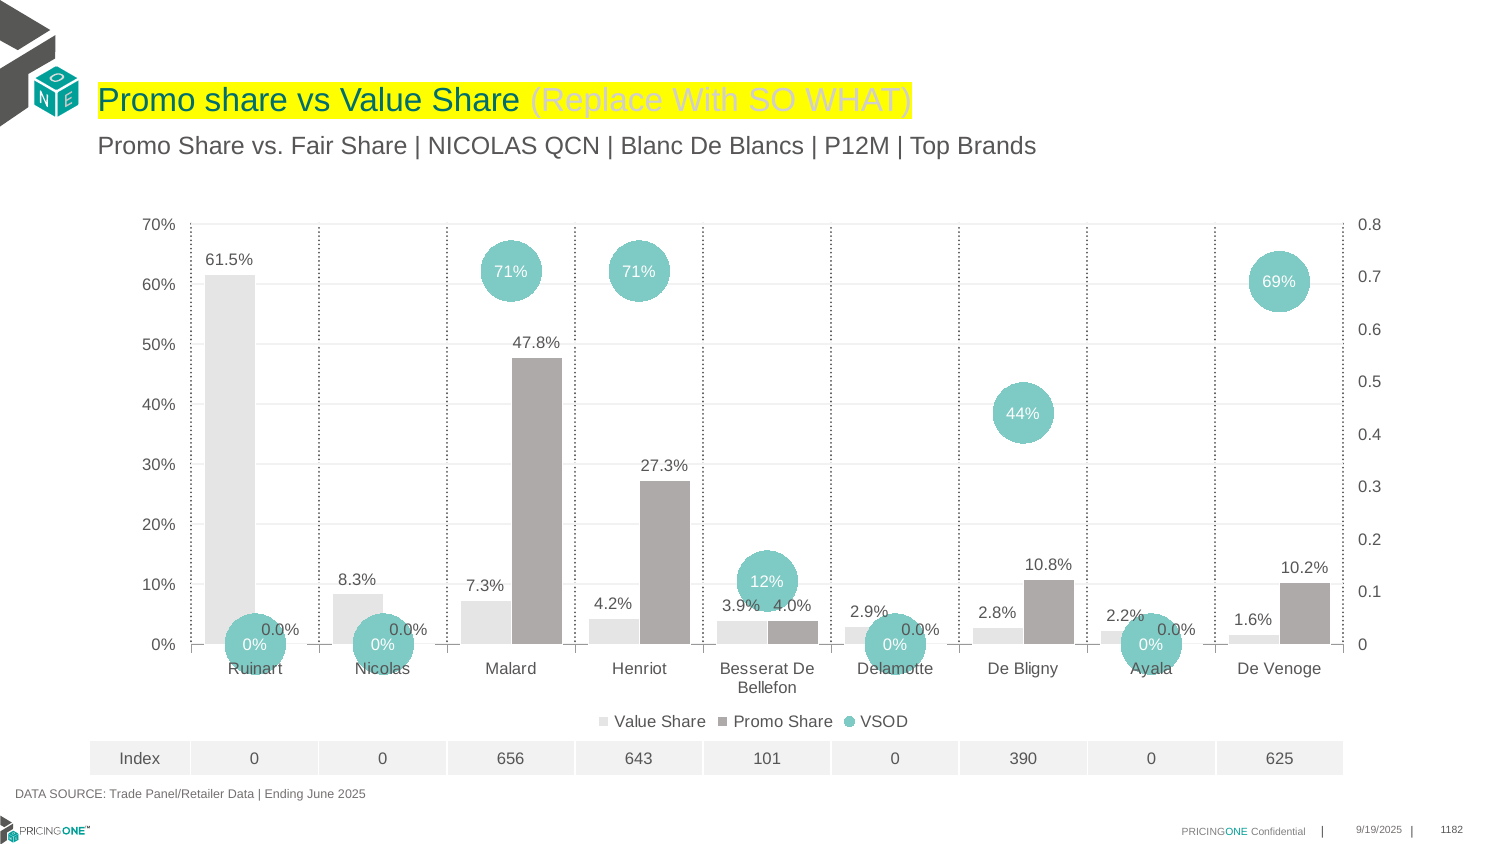

# Promo share vs Value Share (Replace With SO WHAT)
Promo Share vs. Fair Share | NICOLAS QCN | Blanc De Blancs | P12M | Top Brands

### Chart

| Category | Value Share | Promo Share | VSOD |
|---|---|---|---|
| Ruinart | 0.6150922700424436 | 0.0 | 0.0 |
| Nicolas | 0.08333132010758197 | 0.0 | 0.0 |
| Malard | 0.07287132025902462 | 0.477876319633948 | 0.71 |
| Henriot | 0.04242341418808528 | 0.2726473993219218 | 0.71 |
| Besserat De Bellefon | 0.039058863235384794 | 0.03963036467377822 | 0.12 |
| Delamotte | 0.029289730349143825 | 0.0 | 0.0 |
| De Bligny | 0.027693092087590104 | 0.10790333250640867 | 0.44 |
| Ayala | 0.022465435918663755 | 0.0 | 0.0 |
| De Venoge | 0.01630099876430006 | 0.10194258386394332 | 0.69 |
| Index | 0 | 0 | 656 | 643 | 101 | 0 | 390 | 0 | 625 |
| --- | --- | --- | --- | --- | --- | --- | --- | --- | --- |
DATA SOURCE: Trade Panel/Retailer Data | Ending June 2025

9/19/2025
1182